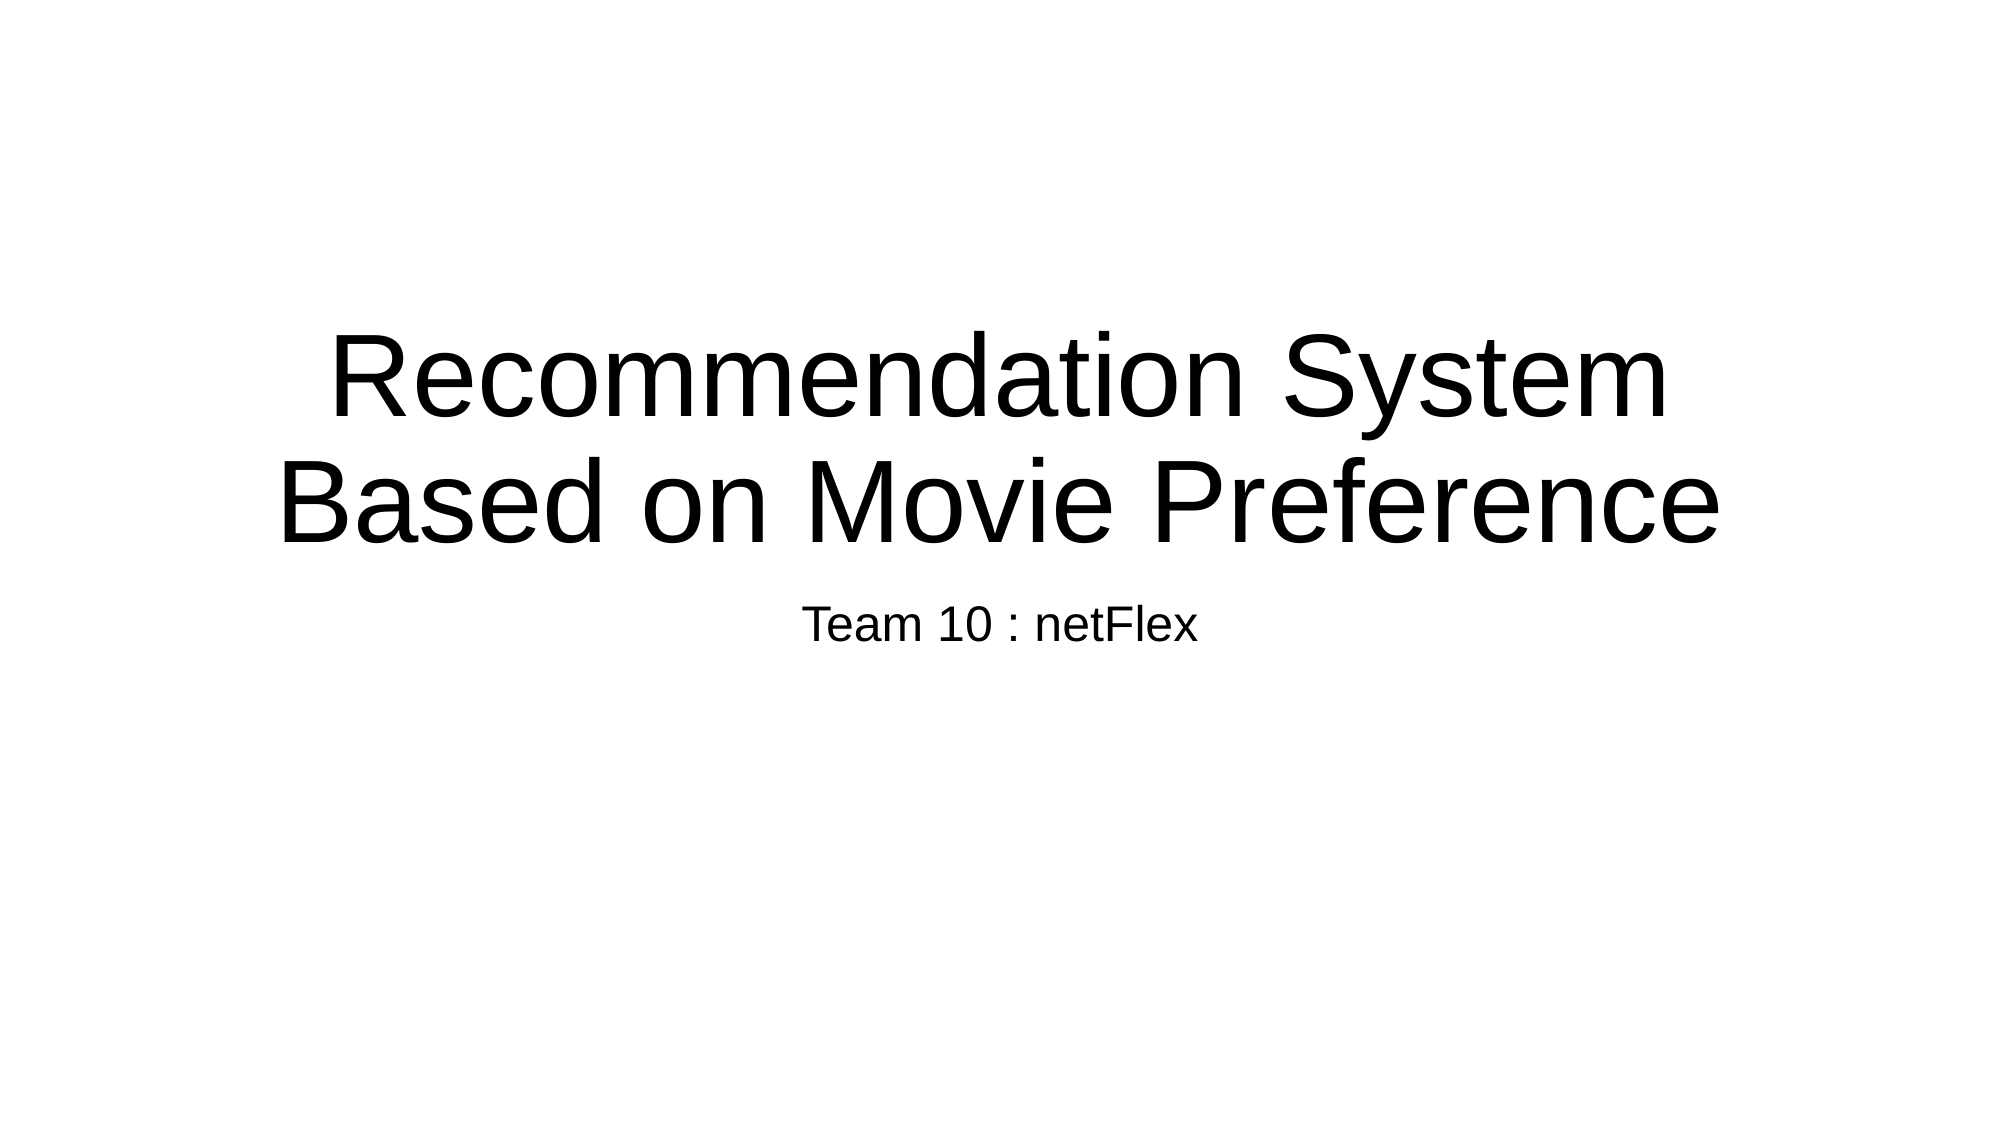

# Recommendation System Based on Movie Preference
Team 10 : netFlex